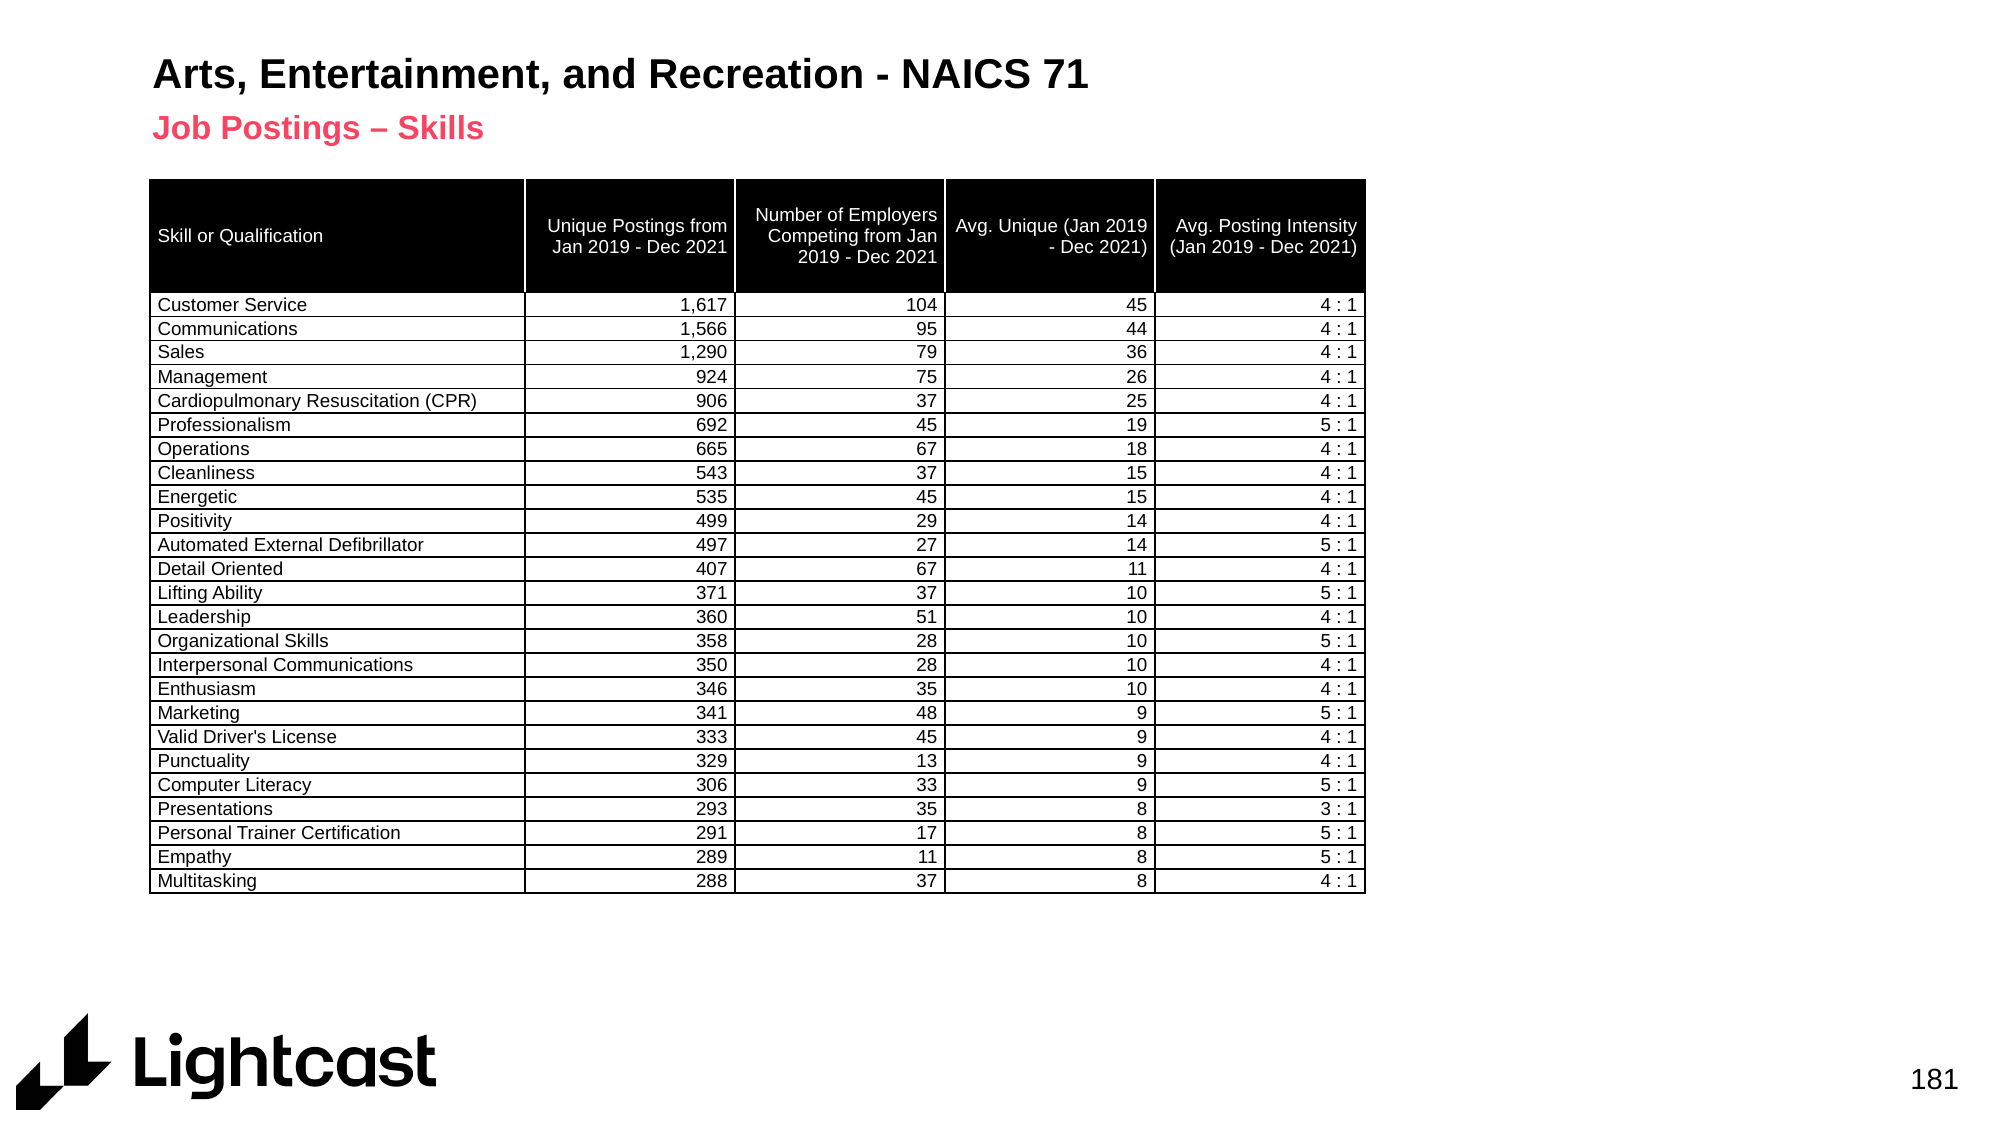

# Arts, Entertainment, and Recreation - NAICS 71
Job Postings – Skills
| Skill or Qualification | Unique Postings from Jan 2019 - Dec 2021 | Number of Employers Competing from Jan 2019 - Dec 2021 | Avg. Unique (Jan 2019 - Dec 2021) | Avg. Posting Intensity (Jan 2019 - Dec 2021) |
| --- | --- | --- | --- | --- |
| Customer Service | 1,617 | 104 | 45 | 4 : 1 |
| Communications | 1,566 | 95 | 44 | 4 : 1 |
| Sales | 1,290 | 79 | 36 | 4 : 1 |
| Management | 924 | 75 | 26 | 4 : 1 |
| Cardiopulmonary Resuscitation (CPR) | 906 | 37 | 25 | 4 : 1 |
| Professionalism | 692 | 45 | 19 | 5 : 1 |
| Operations | 665 | 67 | 18 | 4 : 1 |
| Cleanliness | 543 | 37 | 15 | 4 : 1 |
| Energetic | 535 | 45 | 15 | 4 : 1 |
| Positivity | 499 | 29 | 14 | 4 : 1 |
| Automated External Defibrillator | 497 | 27 | 14 | 5 : 1 |
| Detail Oriented | 407 | 67 | 11 | 4 : 1 |
| Lifting Ability | 371 | 37 | 10 | 5 : 1 |
| Leadership | 360 | 51 | 10 | 4 : 1 |
| Organizational Skills | 358 | 28 | 10 | 5 : 1 |
| Interpersonal Communications | 350 | 28 | 10 | 4 : 1 |
| Enthusiasm | 346 | 35 | 10 | 4 : 1 |
| Marketing | 341 | 48 | 9 | 5 : 1 |
| Valid Driver's License | 333 | 45 | 9 | 4 : 1 |
| Punctuality | 329 | 13 | 9 | 4 : 1 |
| Computer Literacy | 306 | 33 | 9 | 5 : 1 |
| Presentations | 293 | 35 | 8 | 3 : 1 |
| Personal Trainer Certification | 291 | 17 | 8 | 5 : 1 |
| Empathy | 289 | 11 | 8 | 5 : 1 |
| Multitasking | 288 | 37 | 8 | 4 : 1 |